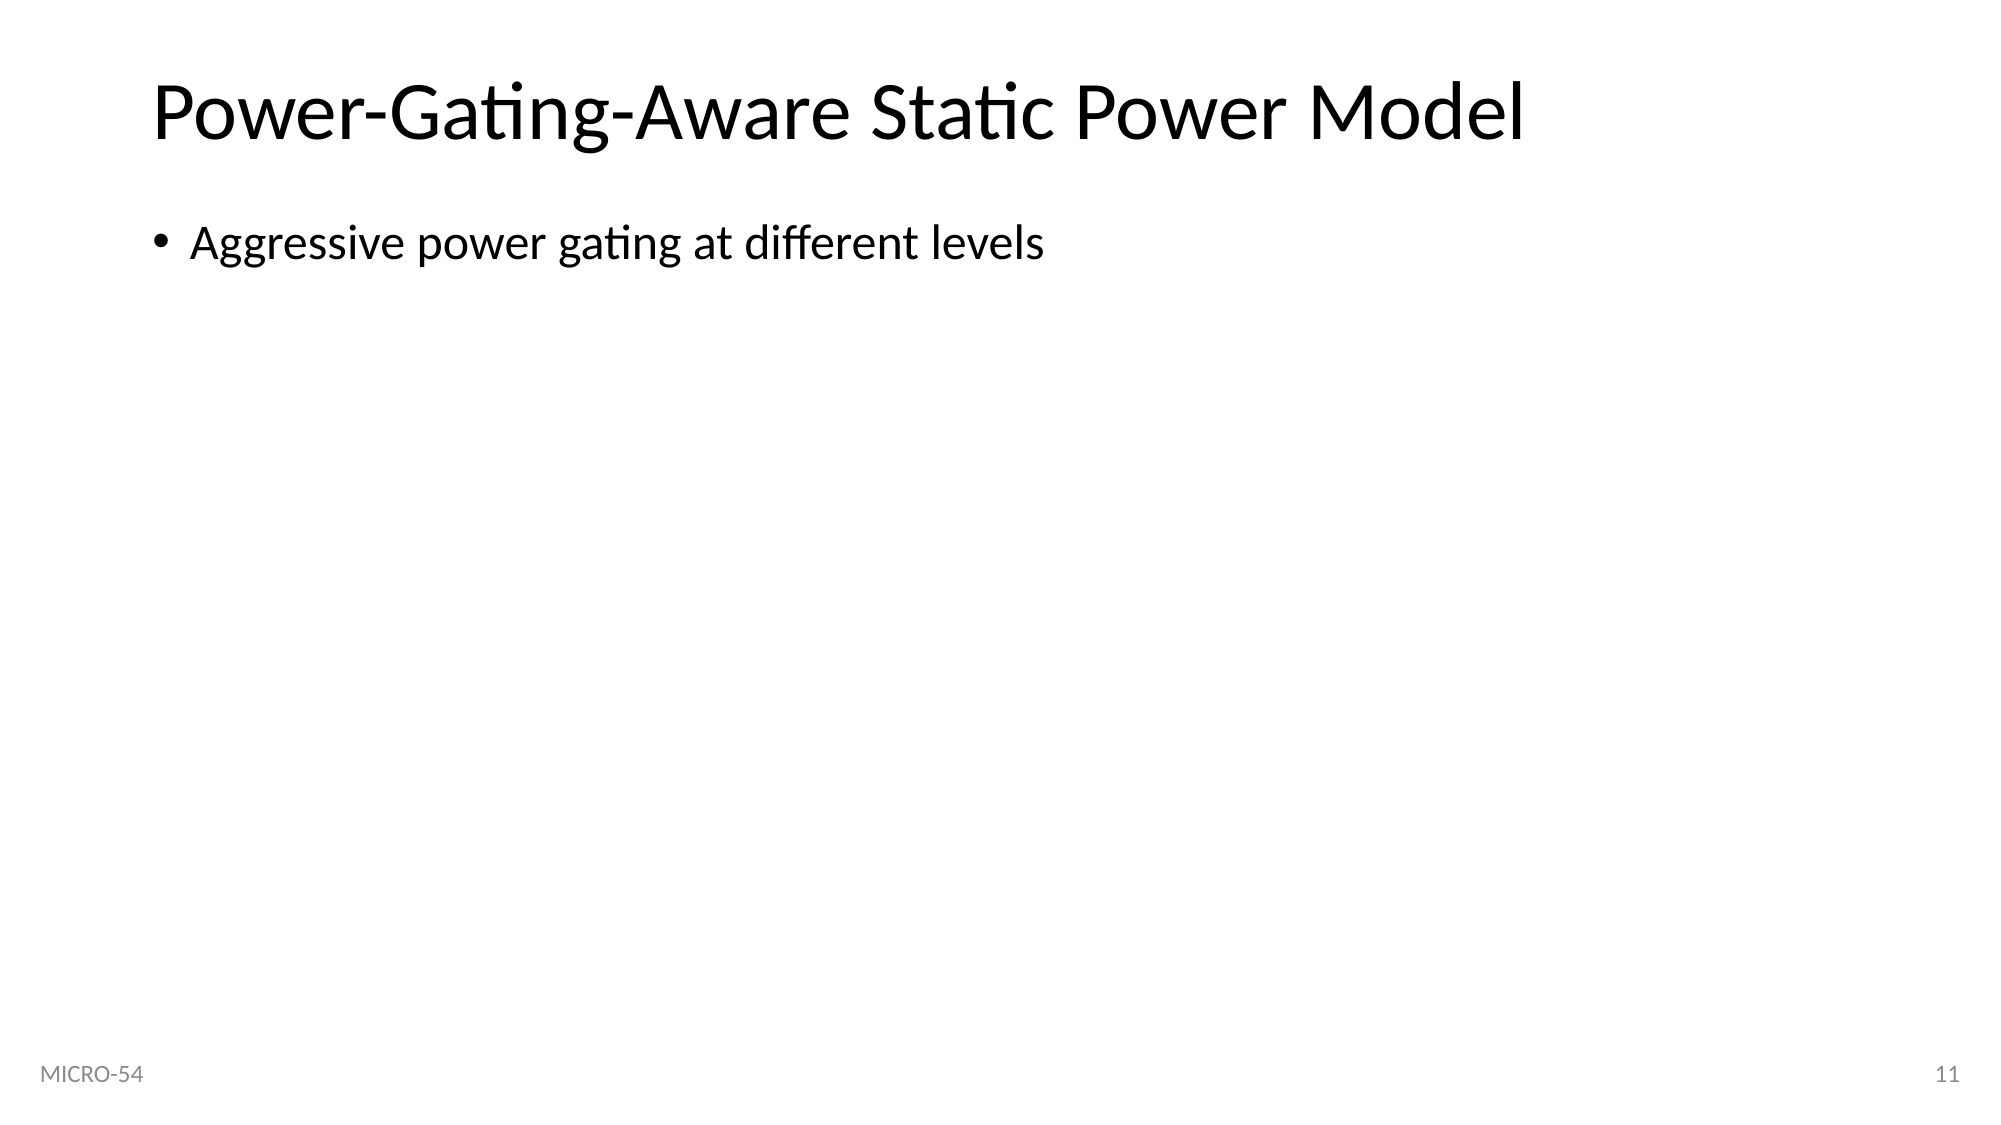

# Power-Gating-Aware Static Power Model
Aggressive power gating at different levels

11
MICRO-54